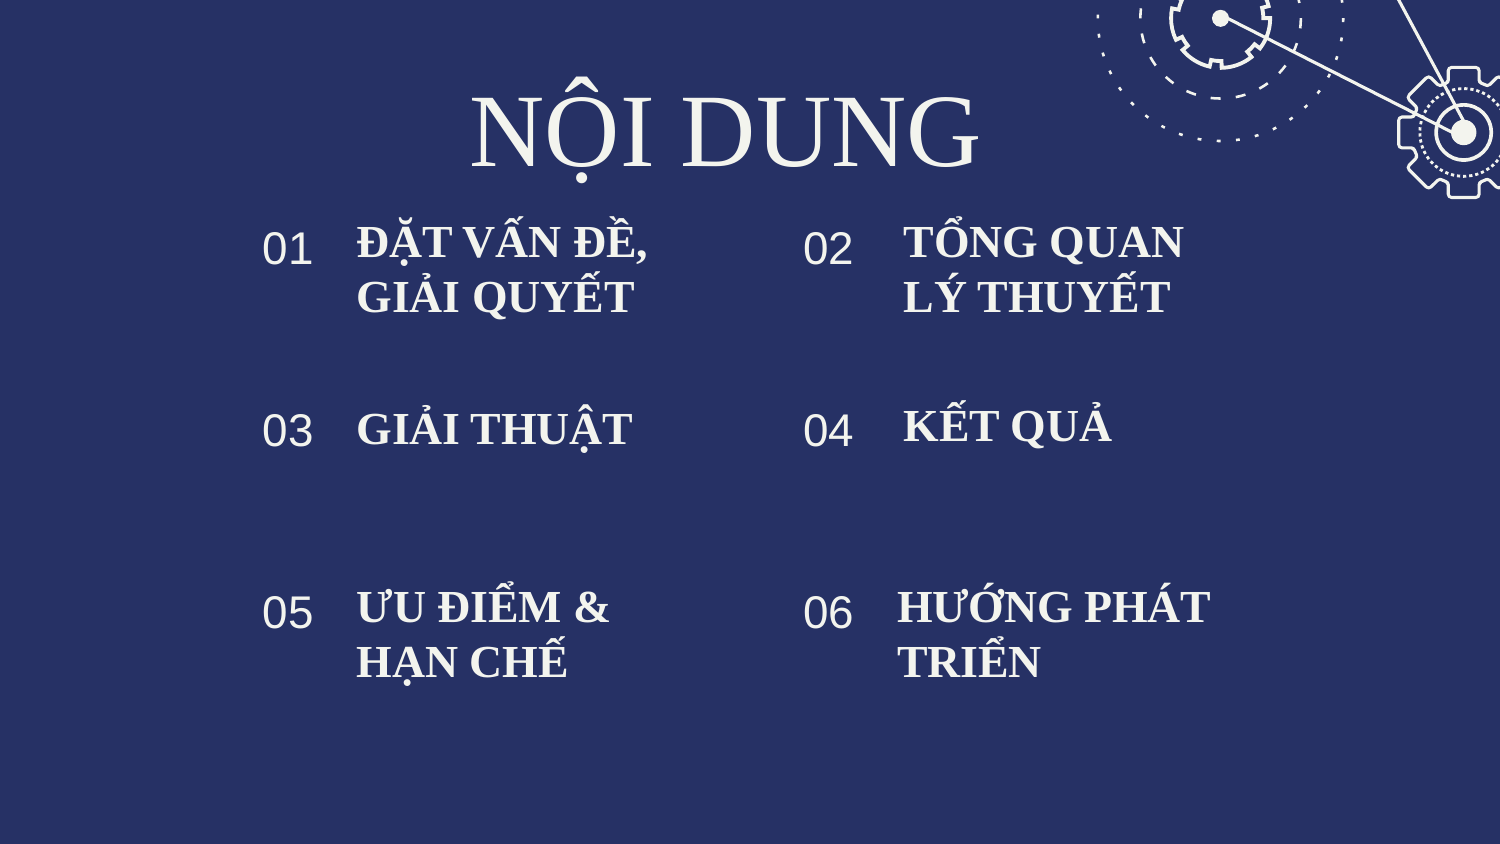

NỘI DUNG
ĐẶT VẤN ĐỀ,
GIẢI QUYẾT
# 01
02
TỔNG QUAN
LÝ THUYẾT
KẾT QUẢ
03
GIẢI THUẬT
04
05
06
ƯU ĐIỂM &
HẠN CHẾ
HƯỚNG PHÁT
TRIỂN